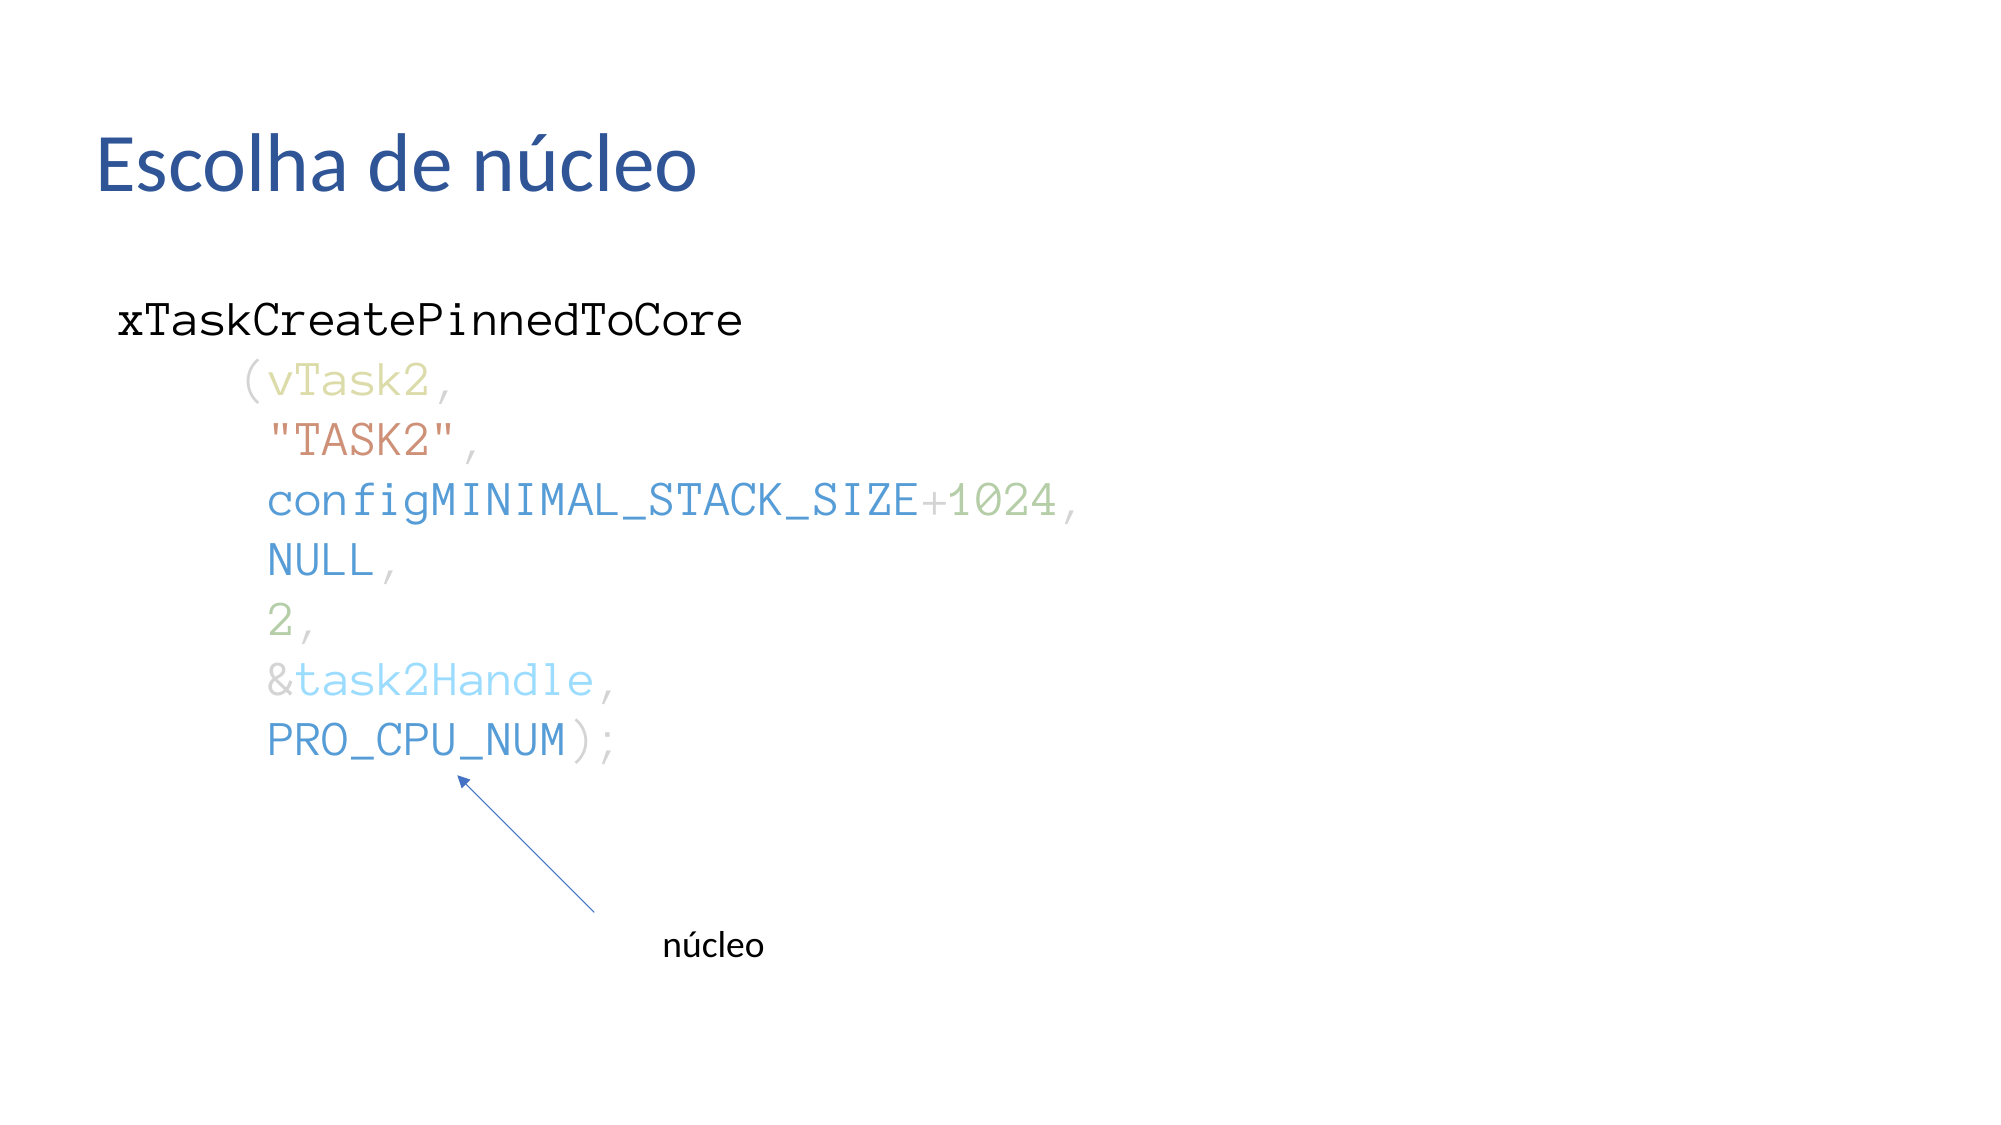

Escolha de núcleo
 xTaskCreatePinnedToCore
	(vTask2,
	 "TASK2",
	 configMINIMAL_STACK_SIZE+1024,
	 NULL,
	 2,
	 &task2Handle,
	 PRO_CPU_NUM);
núcleo